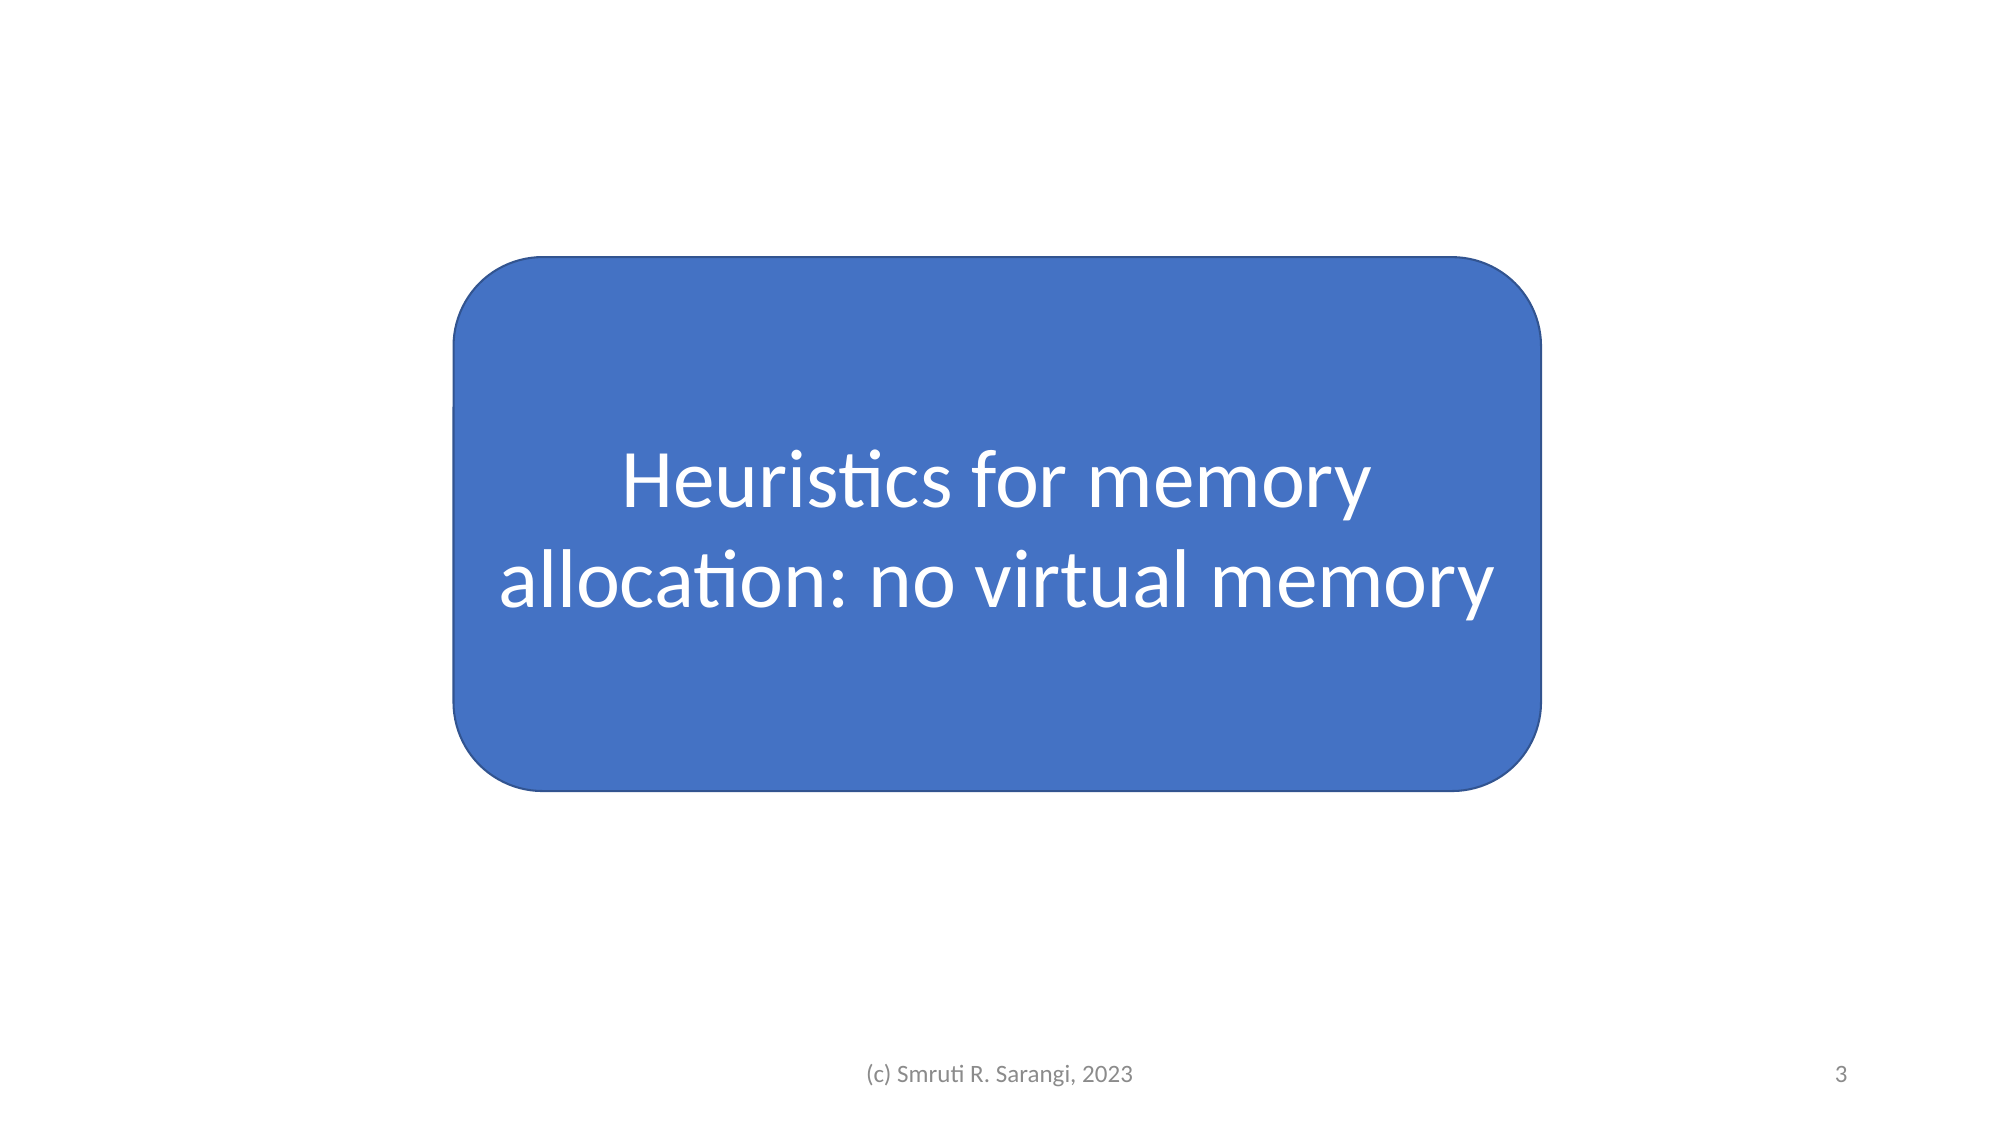

Heuristics for memory allocation: no virtual memory
(c) Smruti R. Sarangi, 2023
3